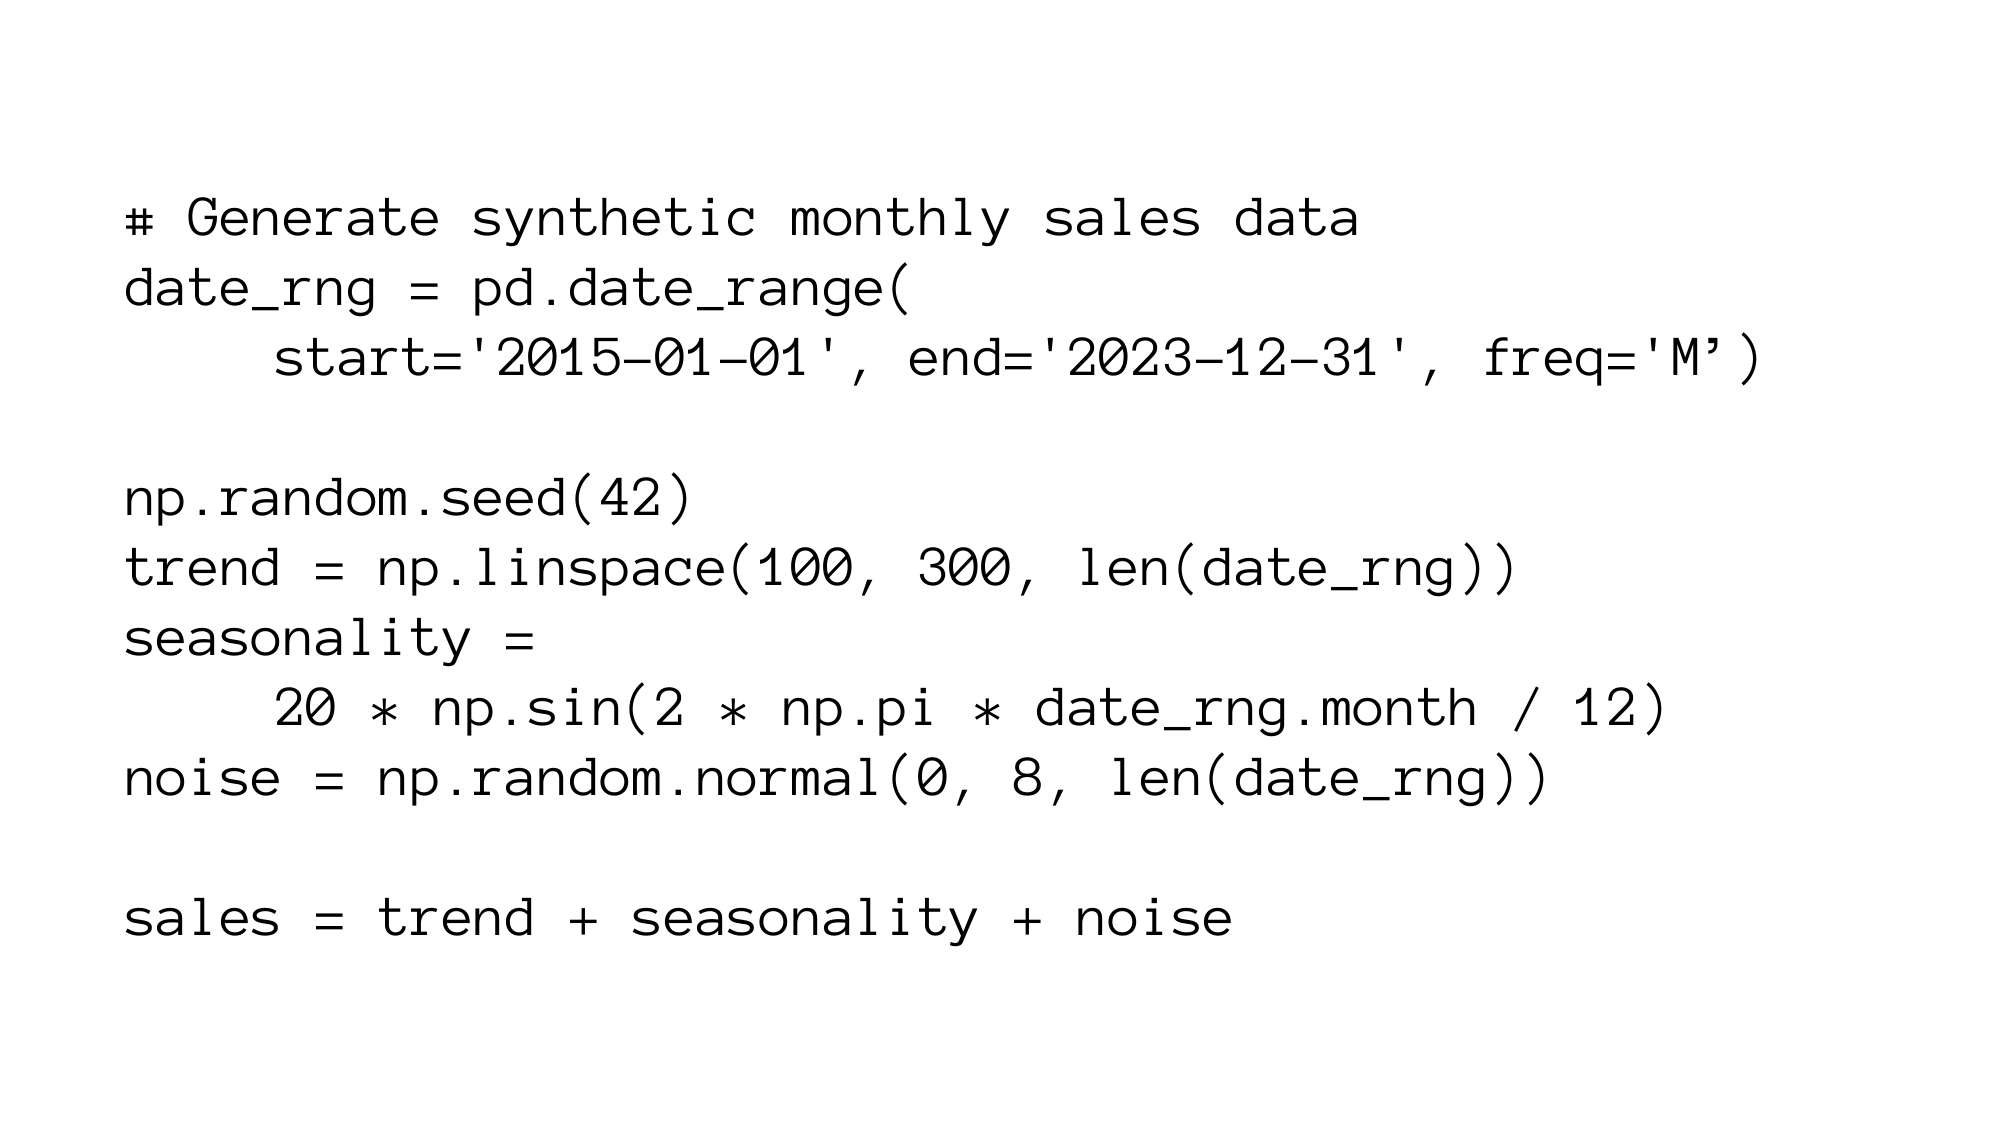

# Generate synthetic monthly sales data
date_rng = pd.date_range(
	start='2015-01-01', end='2023-12-31', freq='M’)

np.random.seed(42)
trend = np.linspace(100, 300, len(date_rng))
seasonality =
	20 * np.sin(2 * np.pi * date_rng.month / 12)
noise = np.random.normal(0, 8, len(date_rng))

sales = trend + seasonality + noise